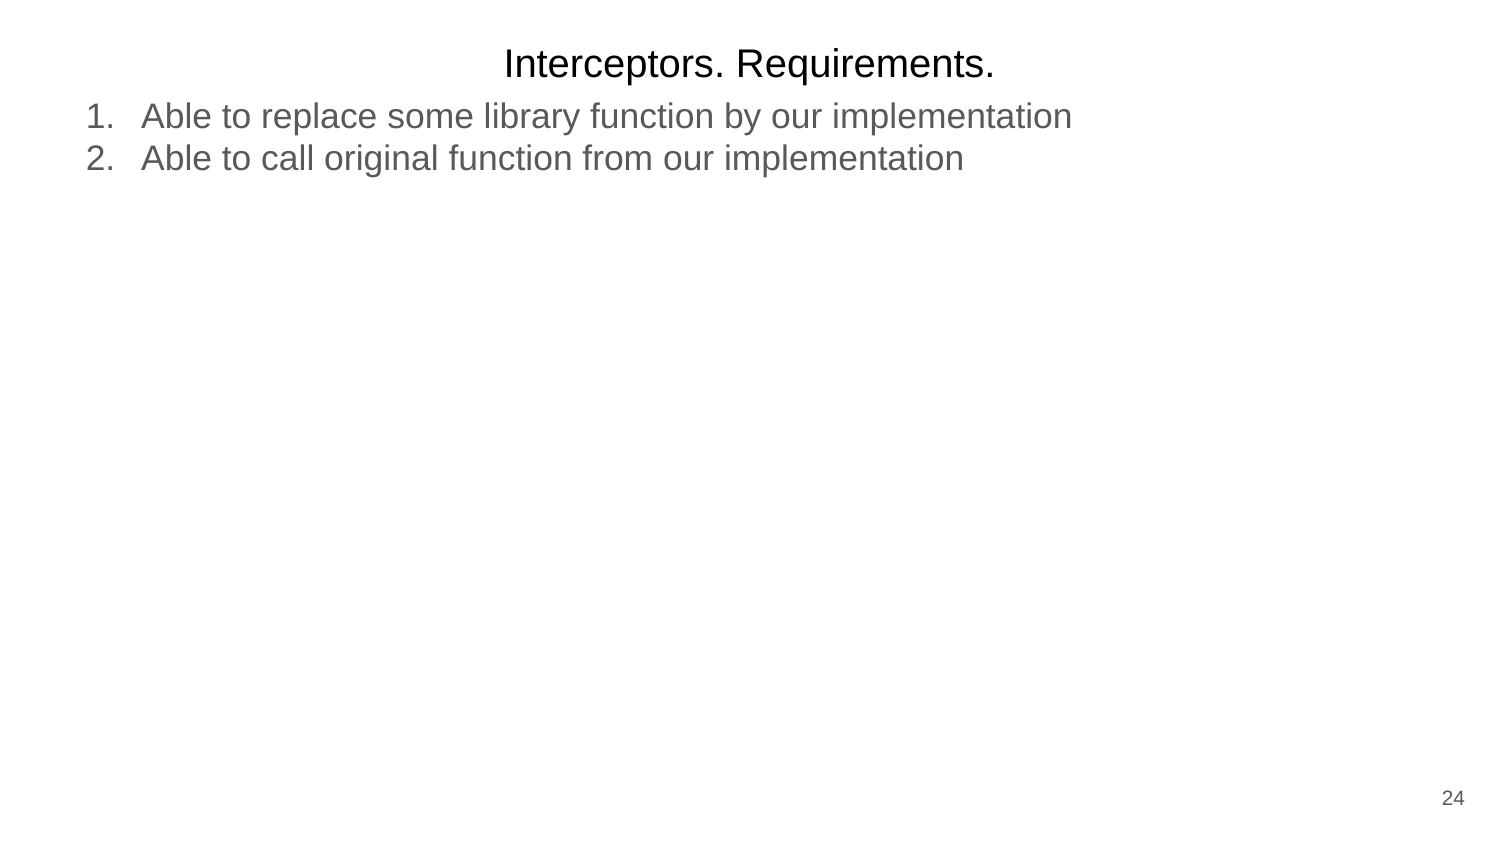

Interceptors. Requirements.
Able to replace some library function by our implementation
Able to call original function from our implementation

24